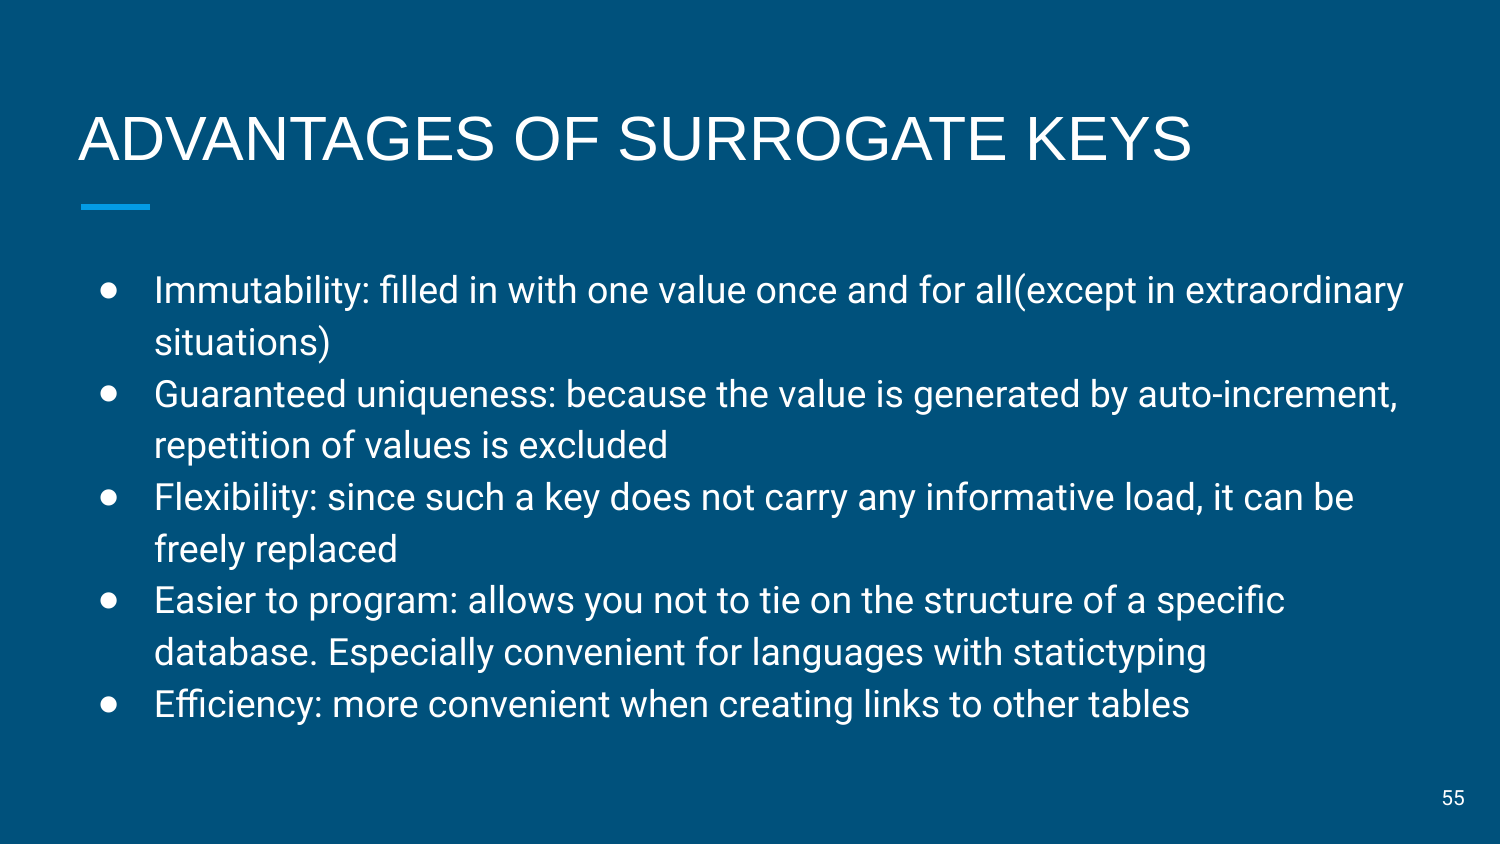

# ADVANTAGES OF SURROGATE KEYS
Immutability: filled in with one value once and for all(except in extraordinary situations)
Guaranteed uniqueness: because the value is generated by auto-increment, repetition of values is excluded
Flexibility: since such a key does not carry any informative load, it can be freely replaced
Easier to program: allows you not to tie on the structure of a specific database. Especially convenient for languages with statictyping
Efficiency: more convenient when creating links to other tables
55